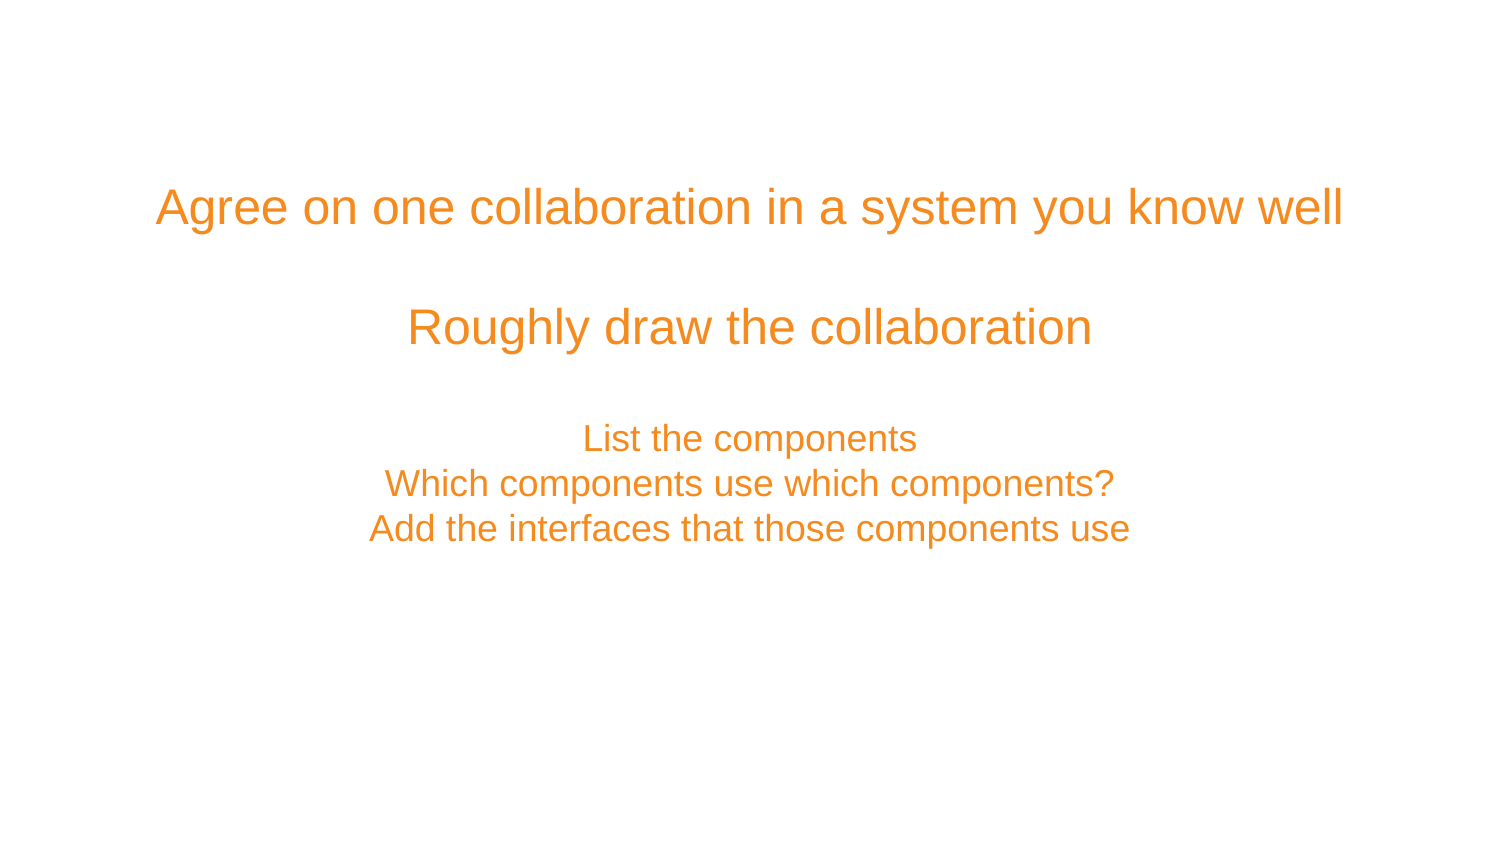

# Agree on one collaboration in a system you know well Roughly draw the collaboration List the components Which components use which components? Add the interfaces that those components use